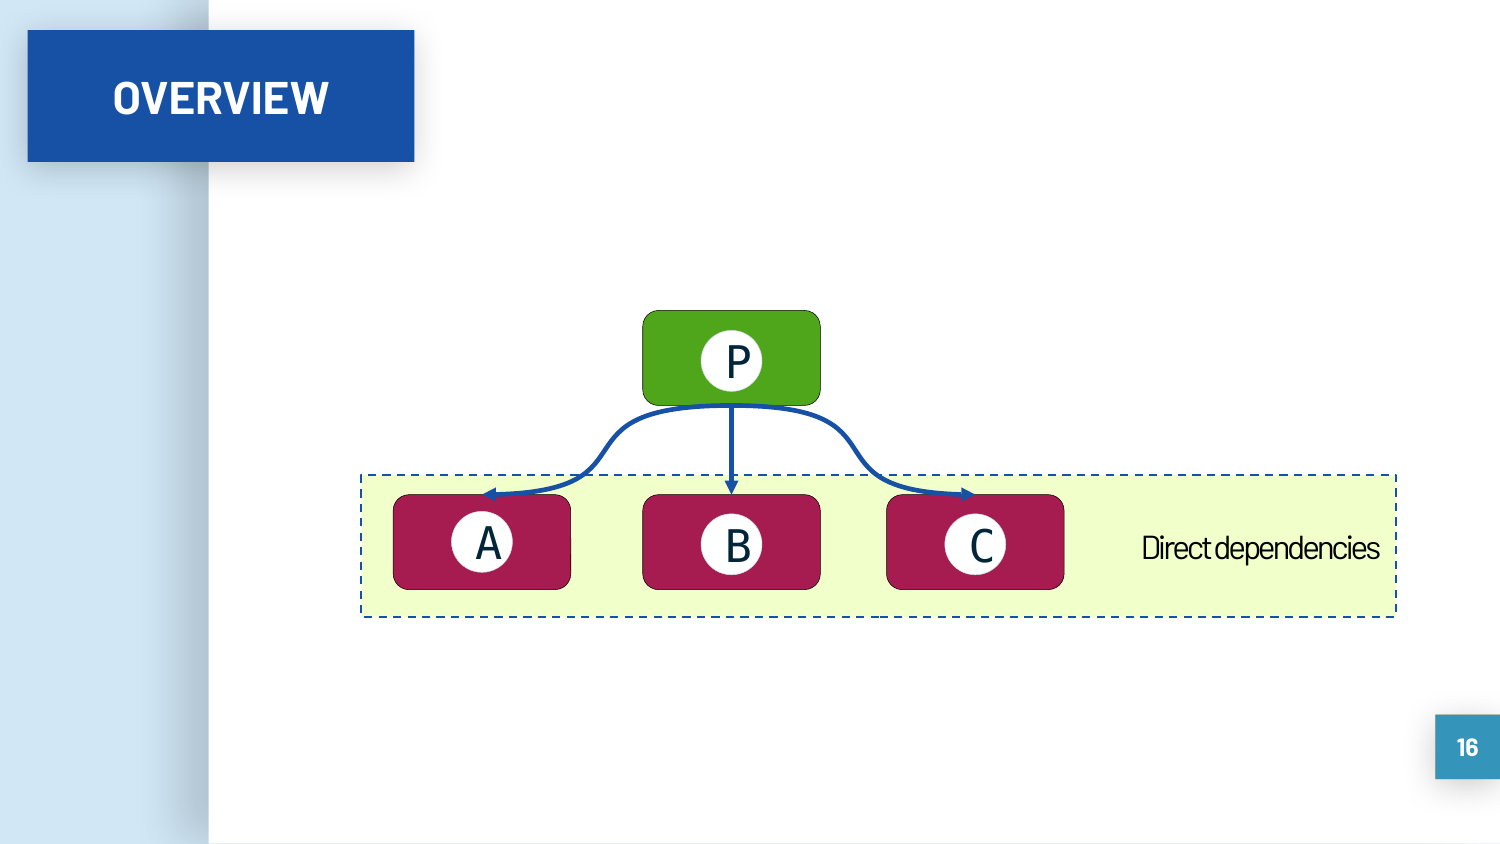

OVERVIEW

P
Direct dependencies

A
B
C
16